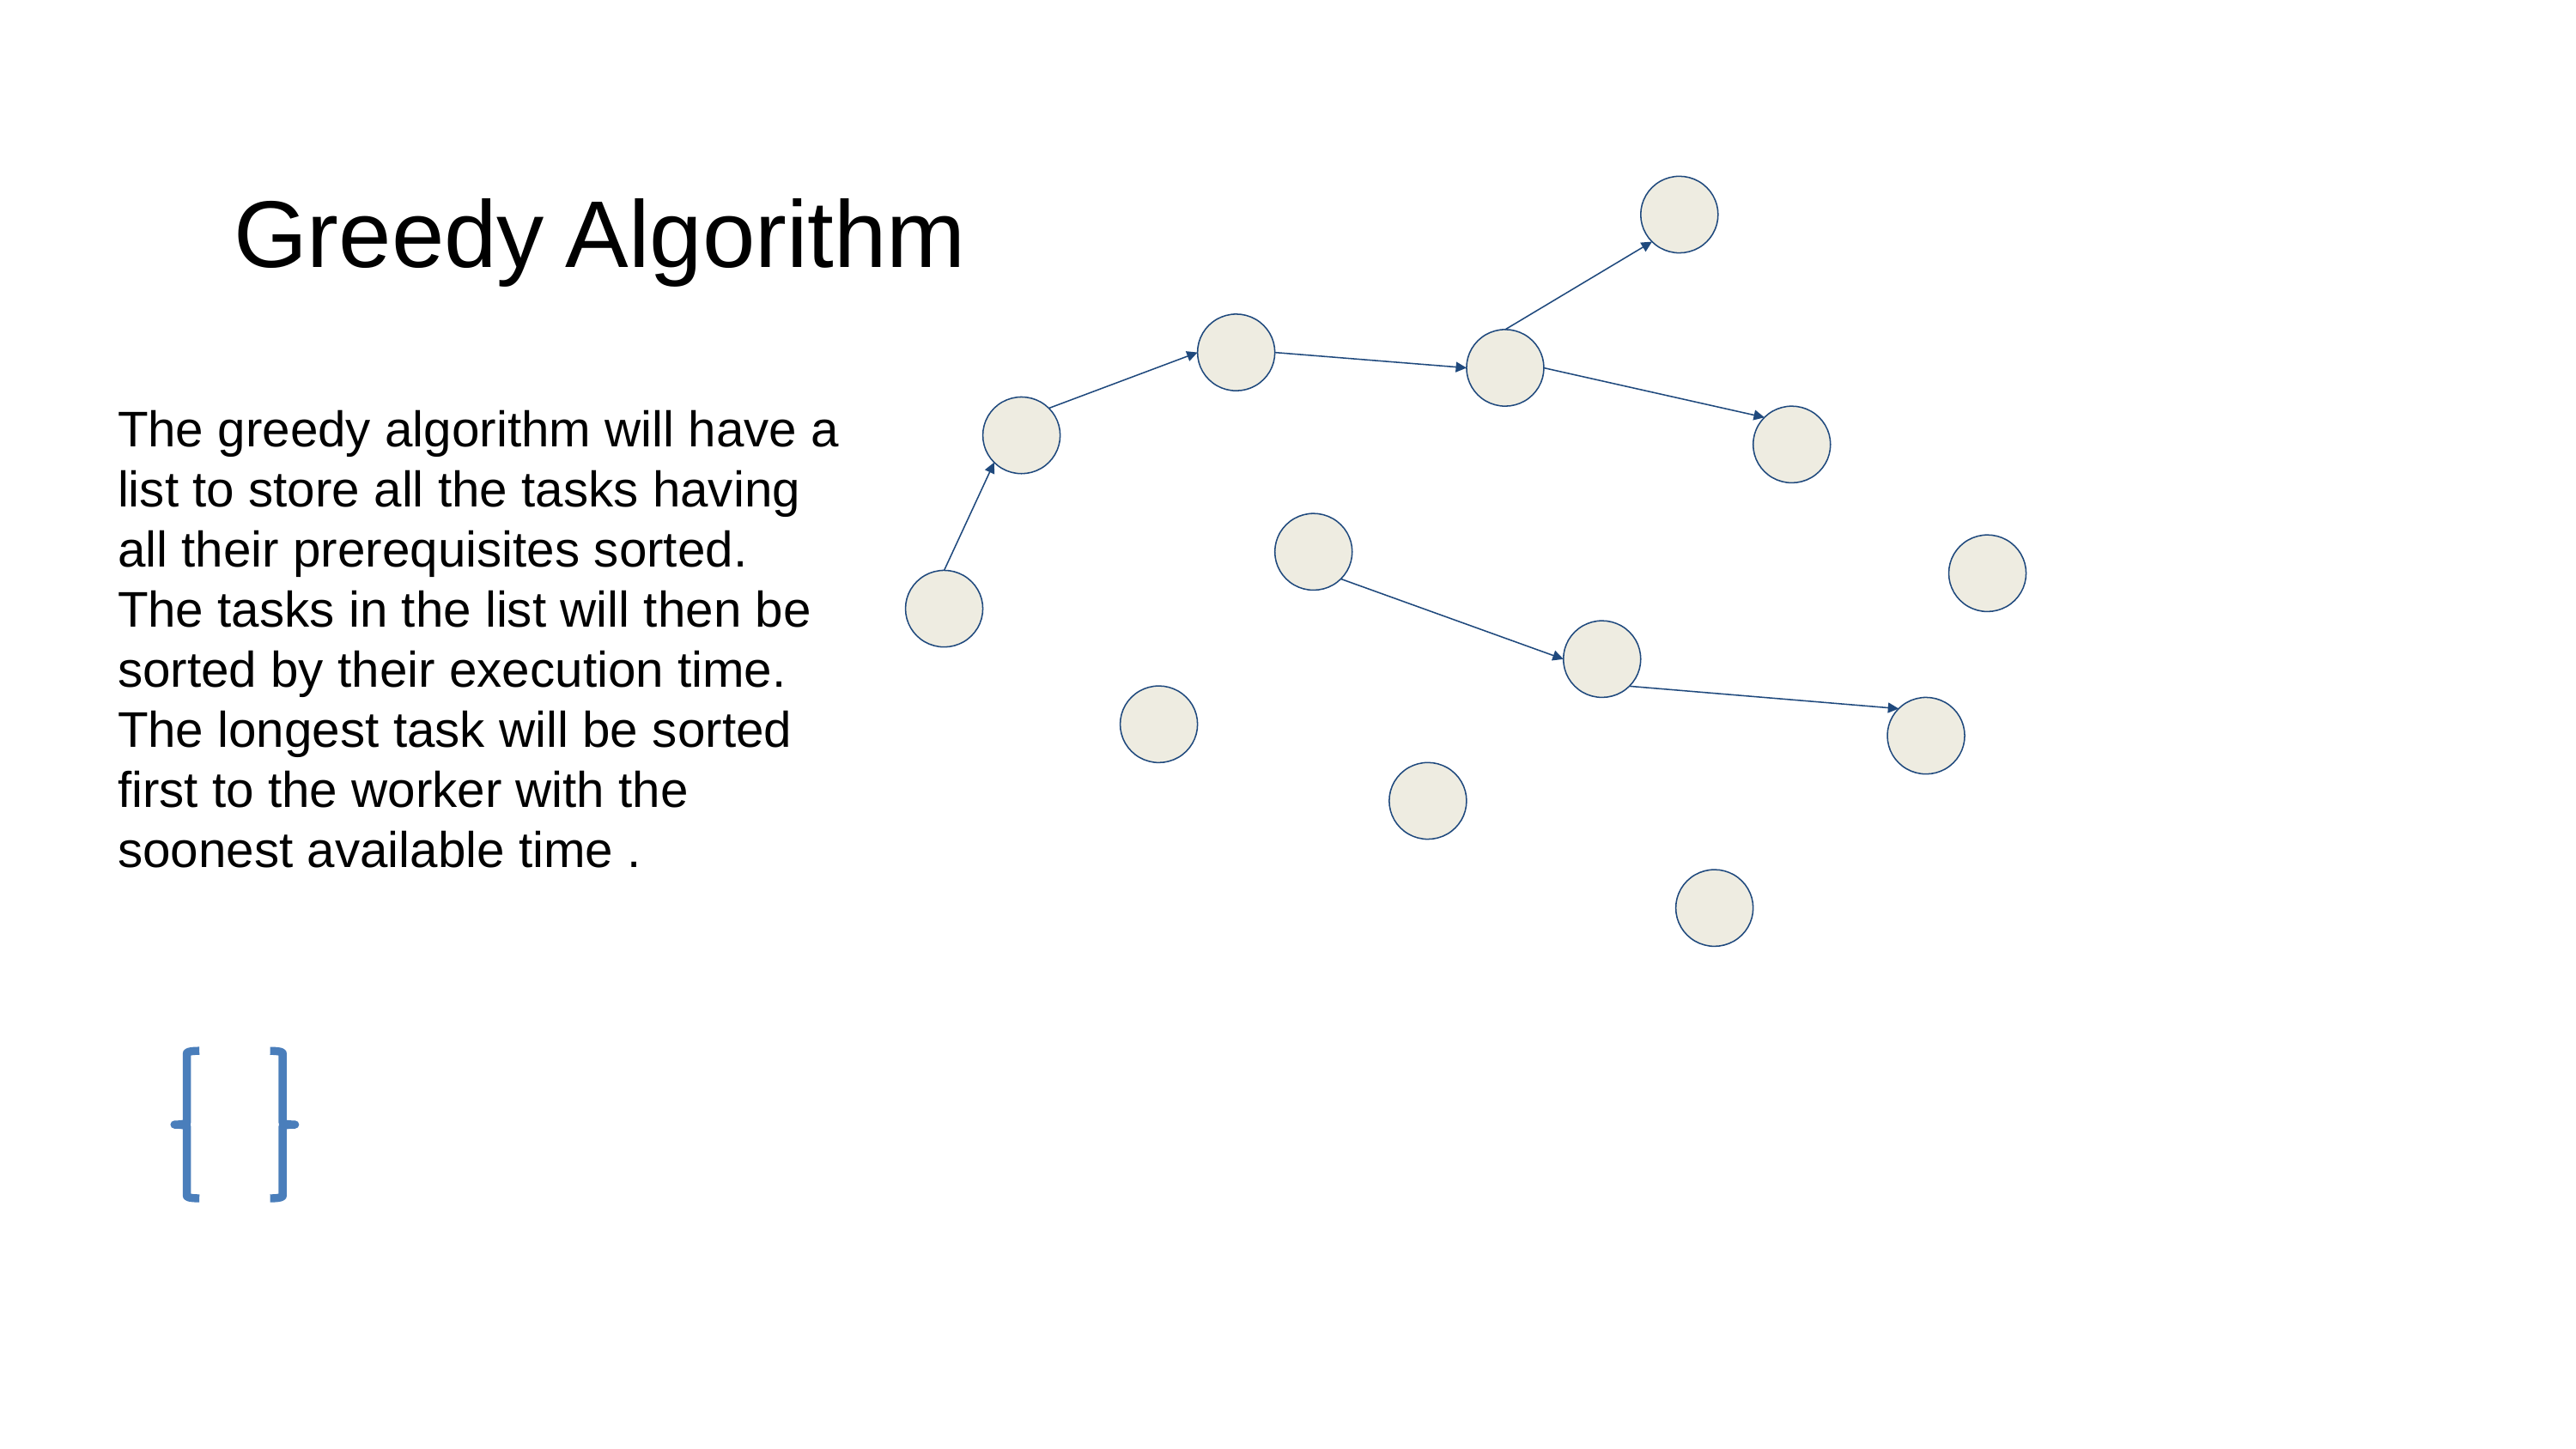

Greedy Algorithm

The greedy algorithm will have a list to store all the tasks having all their prerequisites sorted.  The tasks in the list will then be sorted by their execution time. The longest task will be sorted first to the worker with the soonest available time .